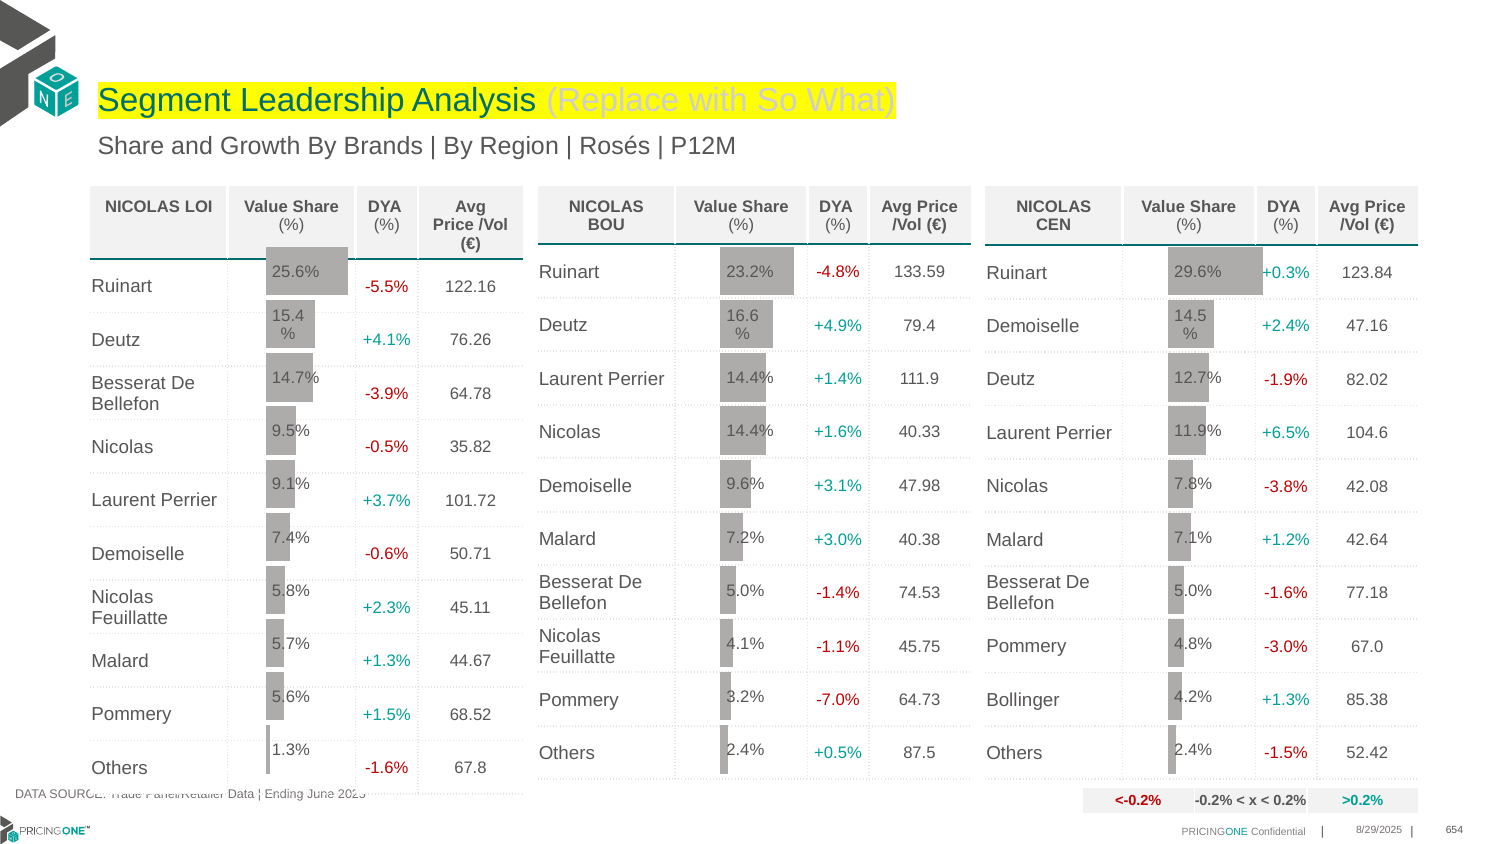

# Segment Leadership Analysis (Replace with So What)
Share and Growth By Brands | By Region | Rosés | P12M
| NICOLAS BOU | Value Share (%) | DYA (%) | Avg Price /Vol (€) |
| --- | --- | --- | --- |
| Ruinart |  | -4.8% | 133.59 |
| Deutz |  | +4.9% | 79.4 |
| Laurent Perrier |  | +1.4% | 111.9 |
| Nicolas |  | +1.6% | 40.33 |
| Demoiselle |  | +3.1% | 47.98 |
| Malard |  | +3.0% | 40.38 |
| Besserat De Bellefon |  | -1.4% | 74.53 |
| Nicolas Feuillatte |  | -1.1% | 45.75 |
| Pommery |  | -7.0% | 64.73 |
| Others |  | +0.5% | 87.5 |
| NICOLAS LOI | Value Share (%) | DYA (%) | Avg Price /Vol (€) |
| --- | --- | --- | --- |
| Ruinart |  | -5.5% | 122.16 |
| Deutz |  | +4.1% | 76.26 |
| Besserat De Bellefon |  | -3.9% | 64.78 |
| Nicolas |  | -0.5% | 35.82 |
| Laurent Perrier |  | +3.7% | 101.72 |
| Demoiselle |  | -0.6% | 50.71 |
| Nicolas Feuillatte |  | +2.3% | 45.11 |
| Malard |  | +1.3% | 44.67 |
| Pommery |  | +1.5% | 68.52 |
| Others |  | -1.6% | 67.8 |
| NICOLAS CEN | Value Share (%) | DYA (%) | Avg Price /Vol (€) |
| --- | --- | --- | --- |
| Ruinart |  | +0.3% | 123.84 |
| Demoiselle |  | +2.4% | 47.16 |
| Deutz |  | -1.9% | 82.02 |
| Laurent Perrier |  | +6.5% | 104.6 |
| Nicolas |  | -3.8% | 42.08 |
| Malard |  | +1.2% | 42.64 |
| Besserat De Bellefon |  | -1.6% | 77.18 |
| Pommery |  | -3.0% | 67.0 |
| Bollinger |  | +1.3% | 85.38 |
| Others |  | -1.5% | 52.42 |

### Chart

| Category | Rosés | NICOLAS LOI |
|---|---|
|  | 0.2561937251831553 |

### Chart

| Category | Rosés | NICOLAS BOU |
|---|---|
|  | 0.23195761542228752 |

### Chart

| Category | Rosés | NICOLAS CEN |
|---|---|
|  | 0.2956759010118619 |
DATA SOURCE: Trade Panel/Retailer Data | Ending June 2025
| <-0.2% | -0.2% < x < 0.2% | >0.2% |
| --- | --- | --- |

8/29/2025
654